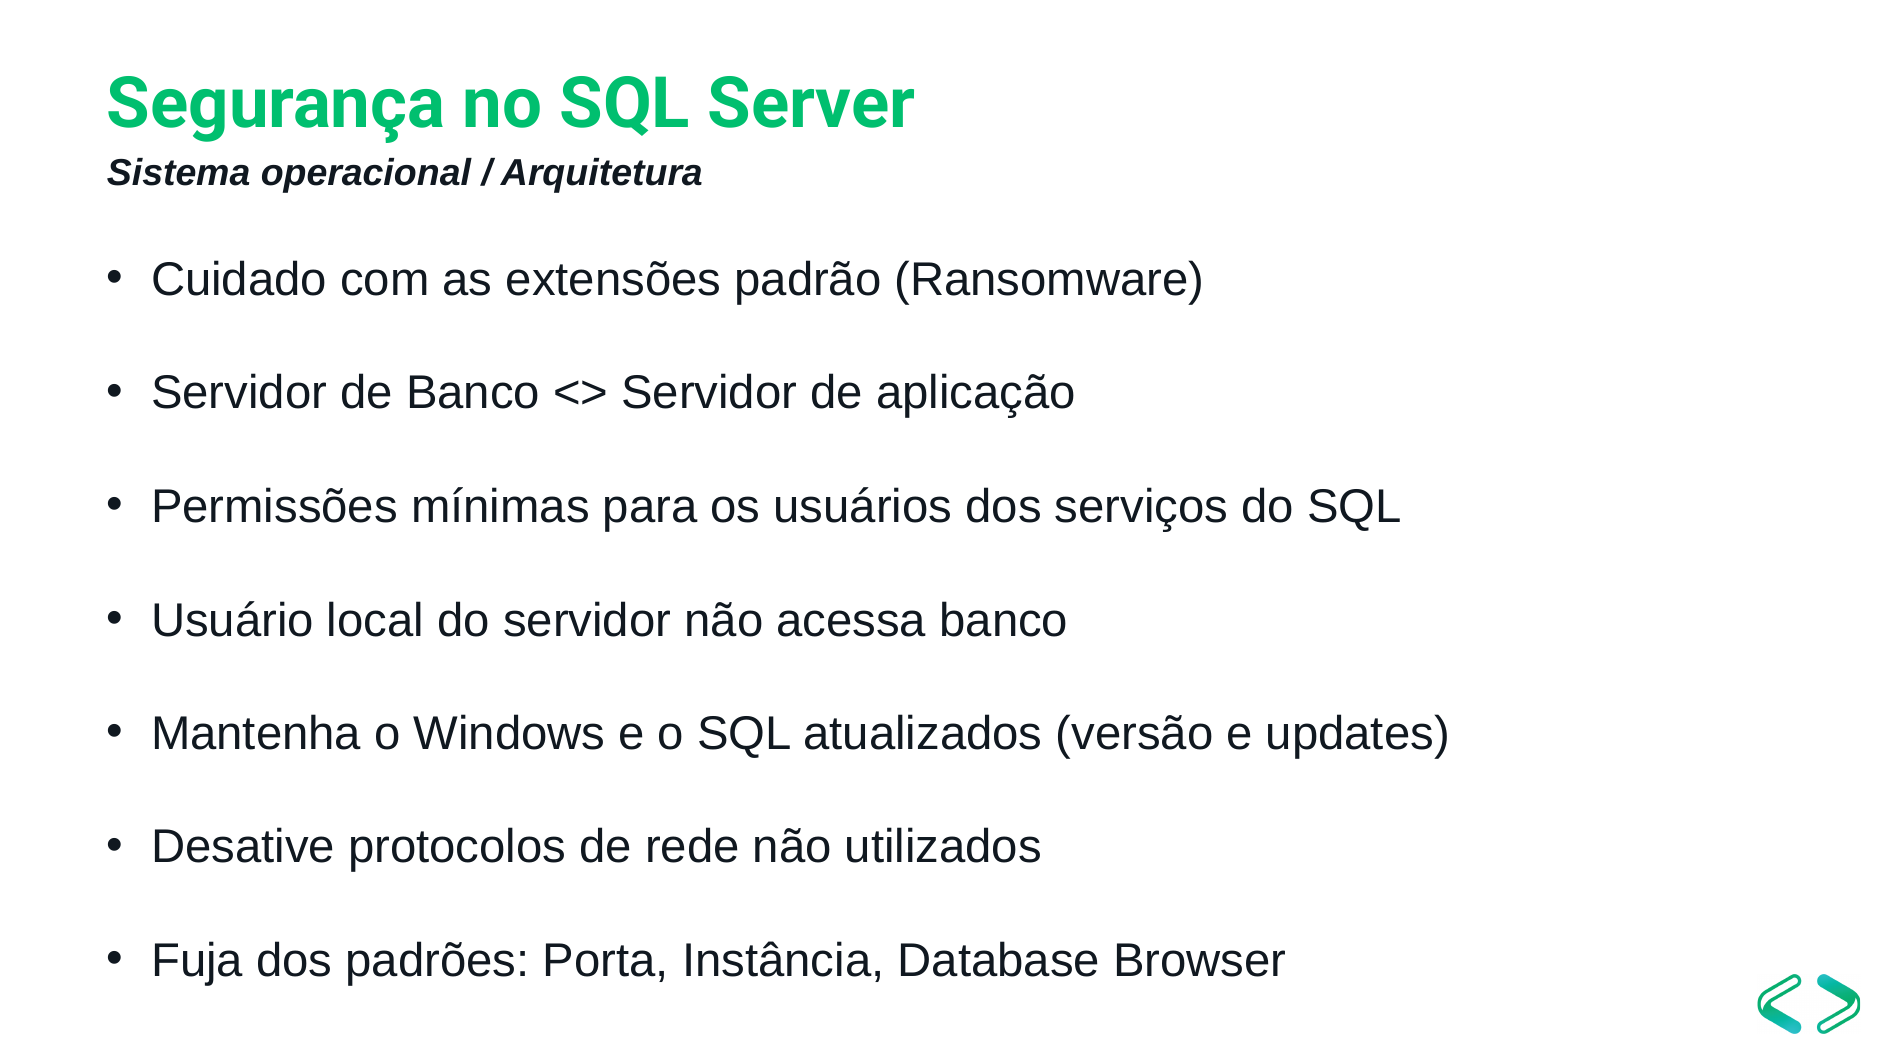

Segurança no SQL Server
Sistema operacional / Arquitetura
Cuidado com as extensões padrão (Ransomware)

Servidor de Banco <> Servidor de aplicação

Permissões mínimas para os usuários dos serviços do SQL

Usuário local do servidor não acessa banco

Mantenha o Windows e o SQL atualizados (versão e updates)

Desative protocolos de rede não utilizados

Fuja dos padrões: Porta, Instância, Database Browser